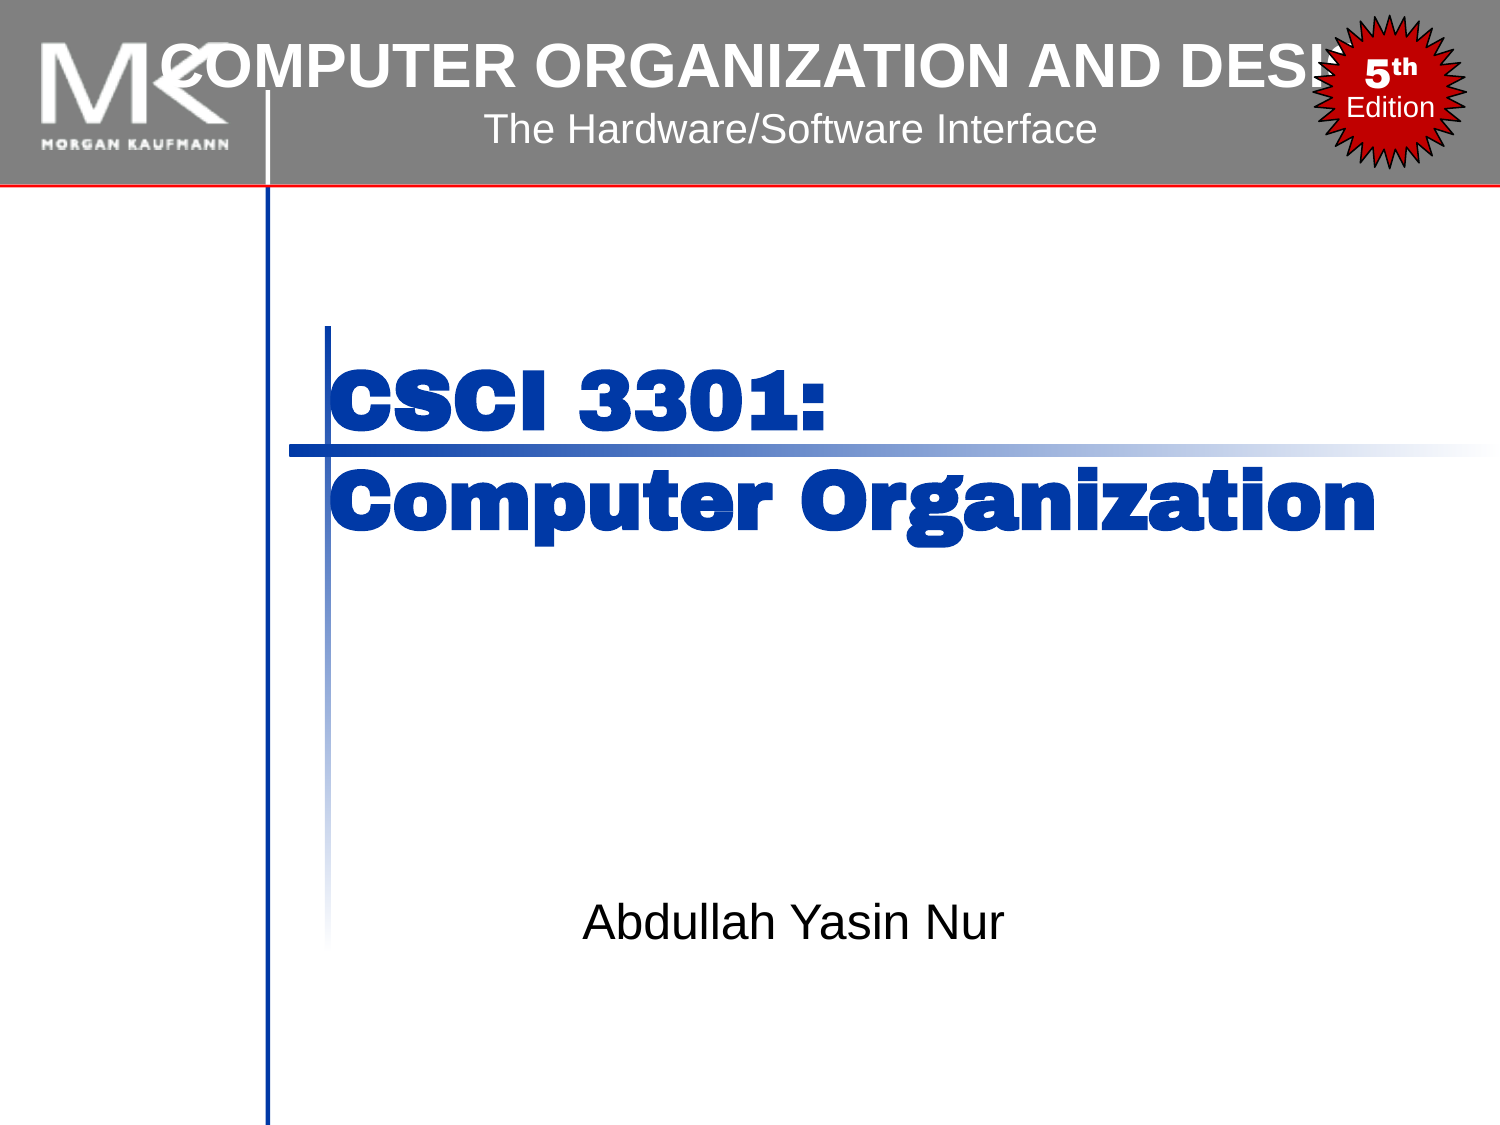

# CSCI 3301: Computer Organization
Abdullah Yasin Nur